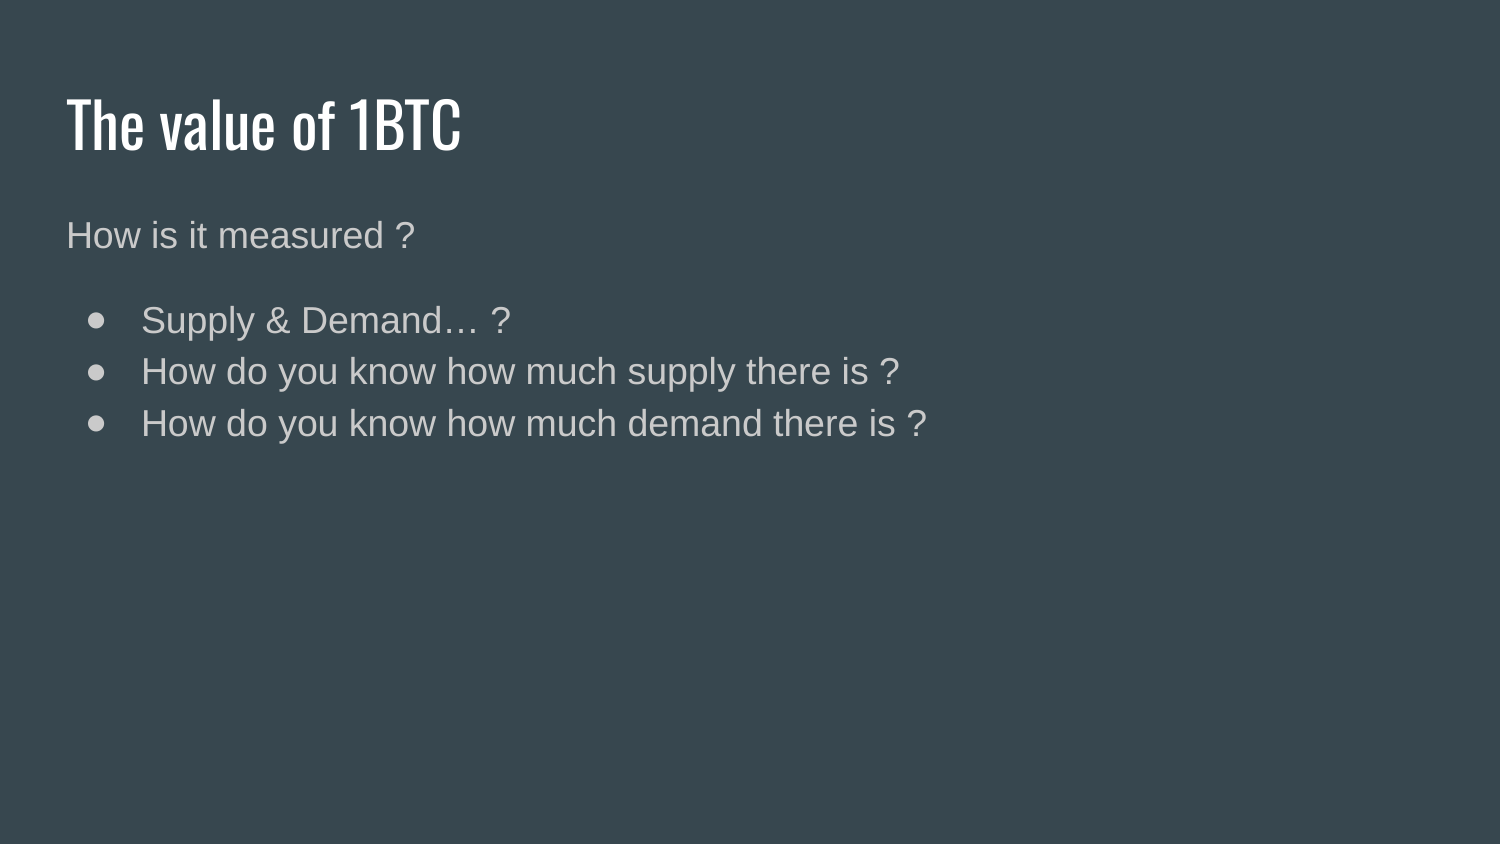

# The value of 1BTC
How is it measured ?
Supply & Demand… ?
How do you know how much supply there is ?
How do you know how much demand there is ?